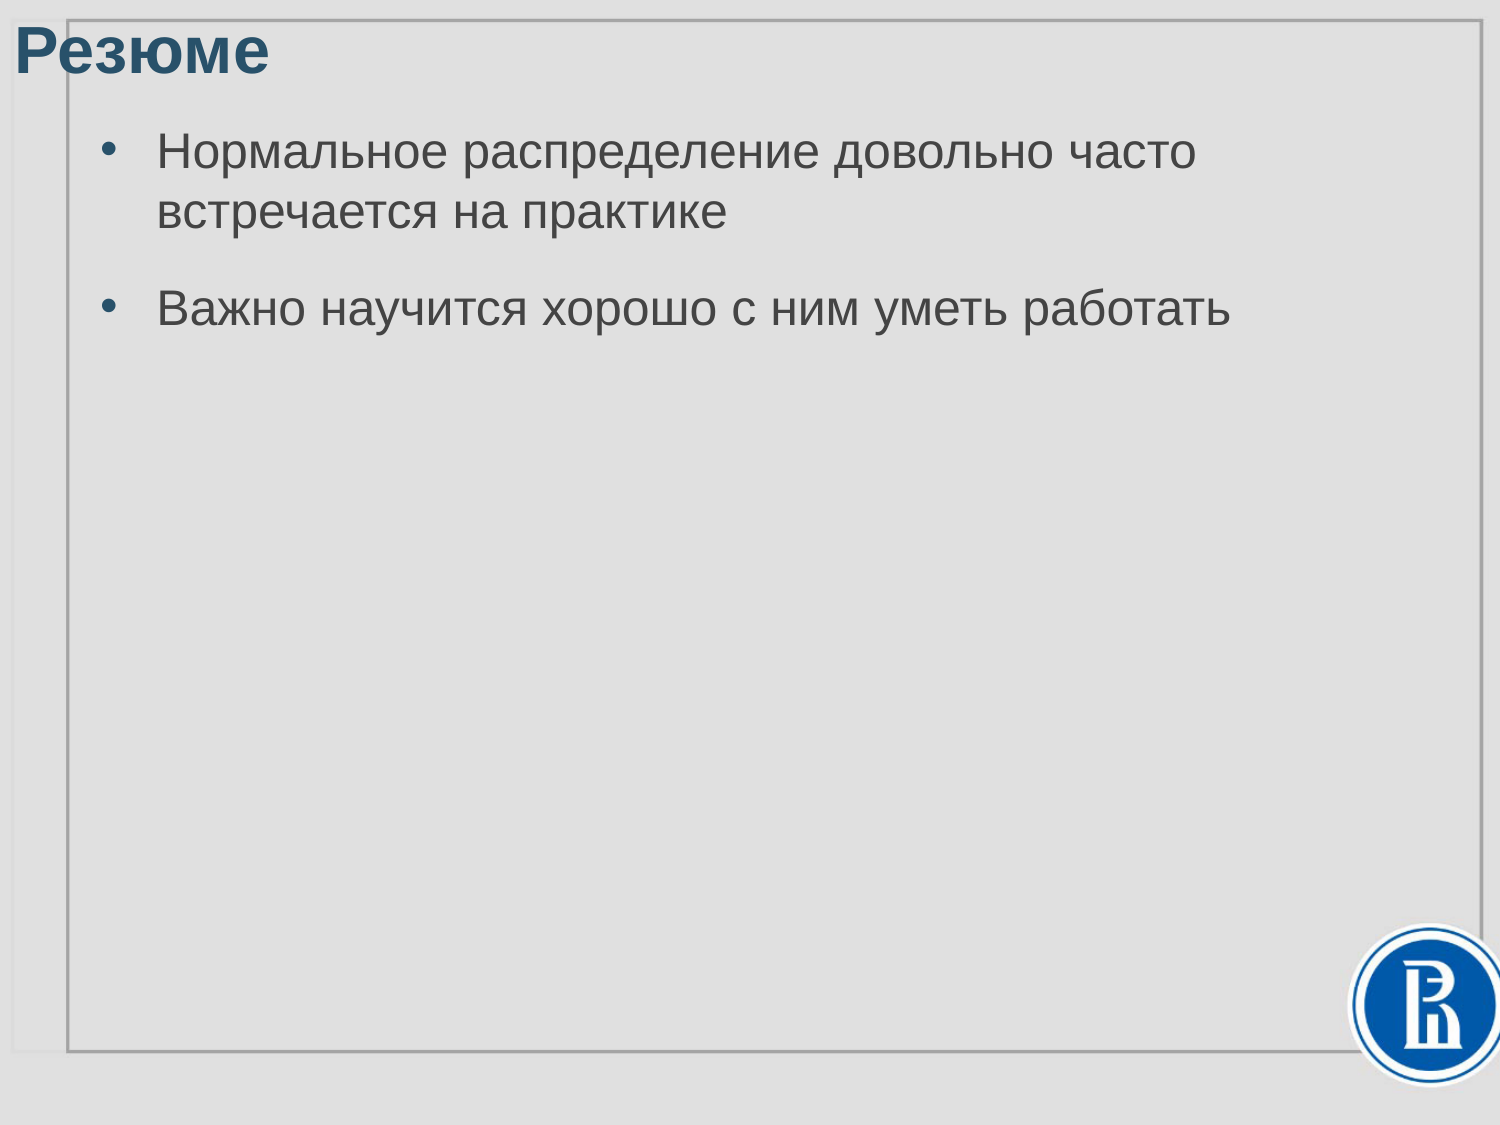

Резюме
Нормальное распределение довольно часто встречается на практике
Важно научится хорошо с ним уметь работать